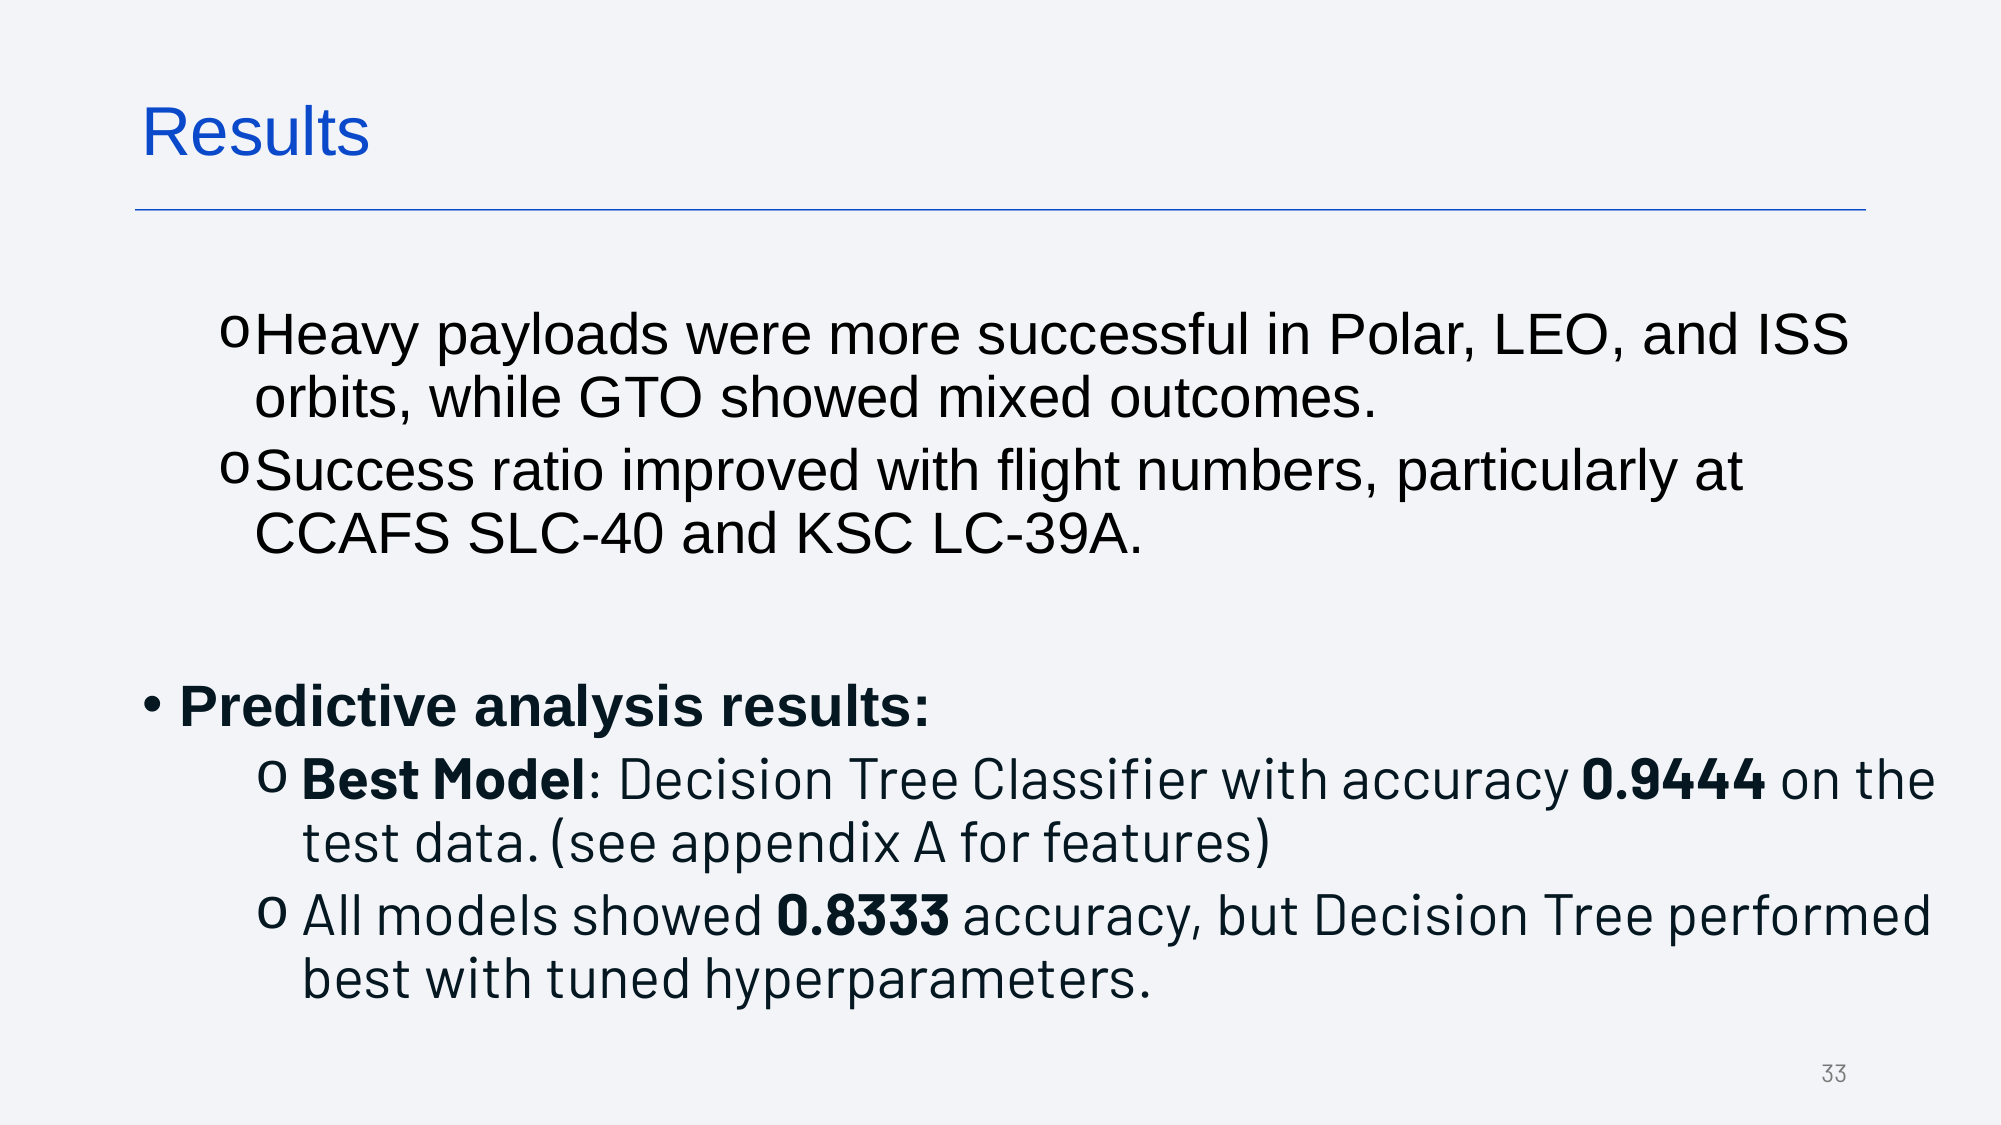

Results
Heavy payloads were more successful in Polar, LEO, and ISS orbits, while GTO showed mixed outcomes.
Success ratio improved with flight numbers, particularly at CCAFS SLC-40 and KSC LC-39A.

Predictive analysis results:
Best Model: Decision Tree Classifier with accuracy 0.9444 on the test data. (see appendix A for features)
All models showed 0.8333 accuracy, but Decision Tree performed best with tuned hyperparameters.

33